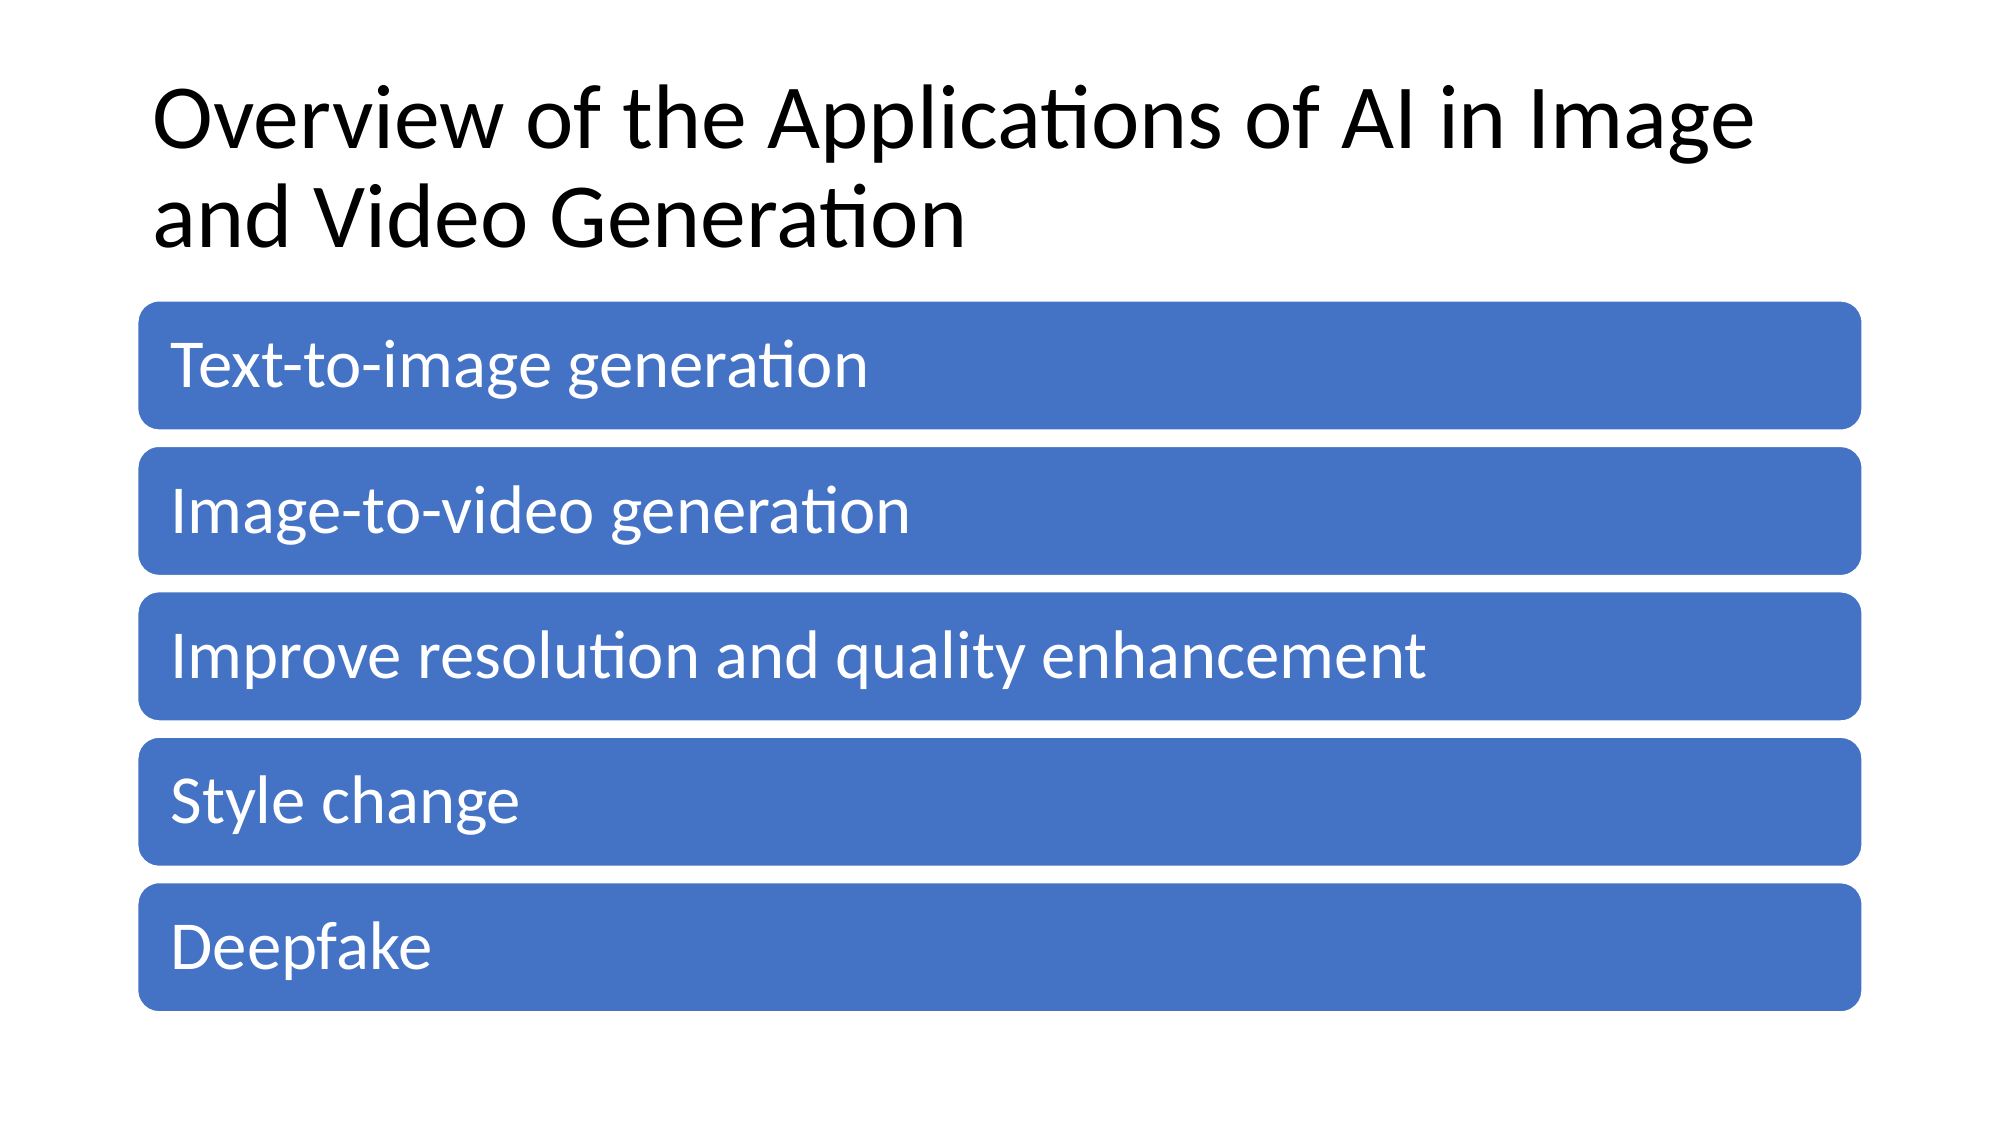

# Overview of the Applications of AI in Image and Video Generation
Text-to-image generation
Image-to-video generation
Improve resolution and quality enhancement
Style change
Deepfake